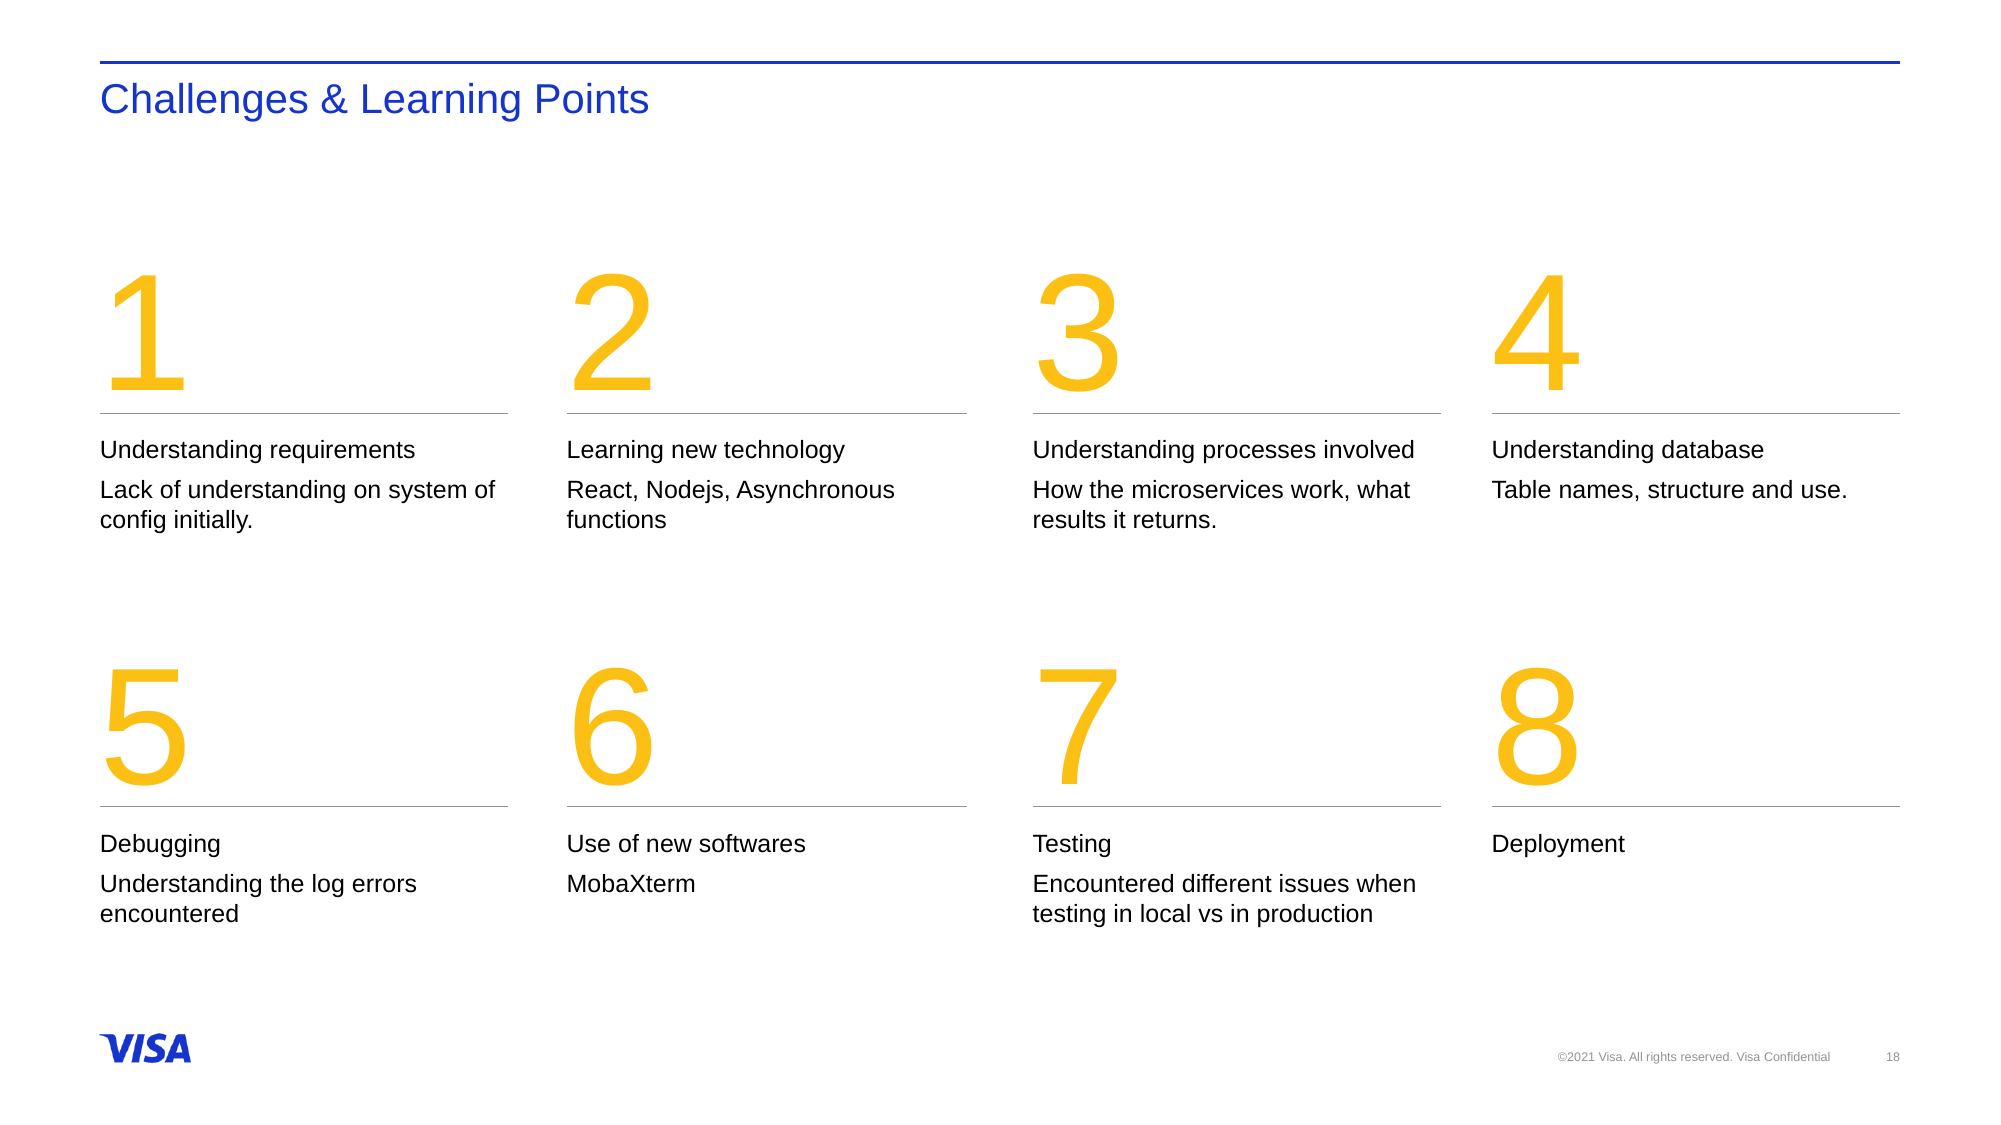

# Challenges & Learning Points
1
2
3
4
Understanding requirements
Lack of understanding on system of config initially.
Understanding processes involved
How the microservices work, what results it returns.
Understanding database
Table names, structure and use.
Learning new technology
React, Nodejs, Asynchronous functions
5
6
7
8
Debugging
Understanding the log errors encountered
Testing
Encountered different issues when testing in local vs in production
Deployment

Use of new softwares
MobaXterm